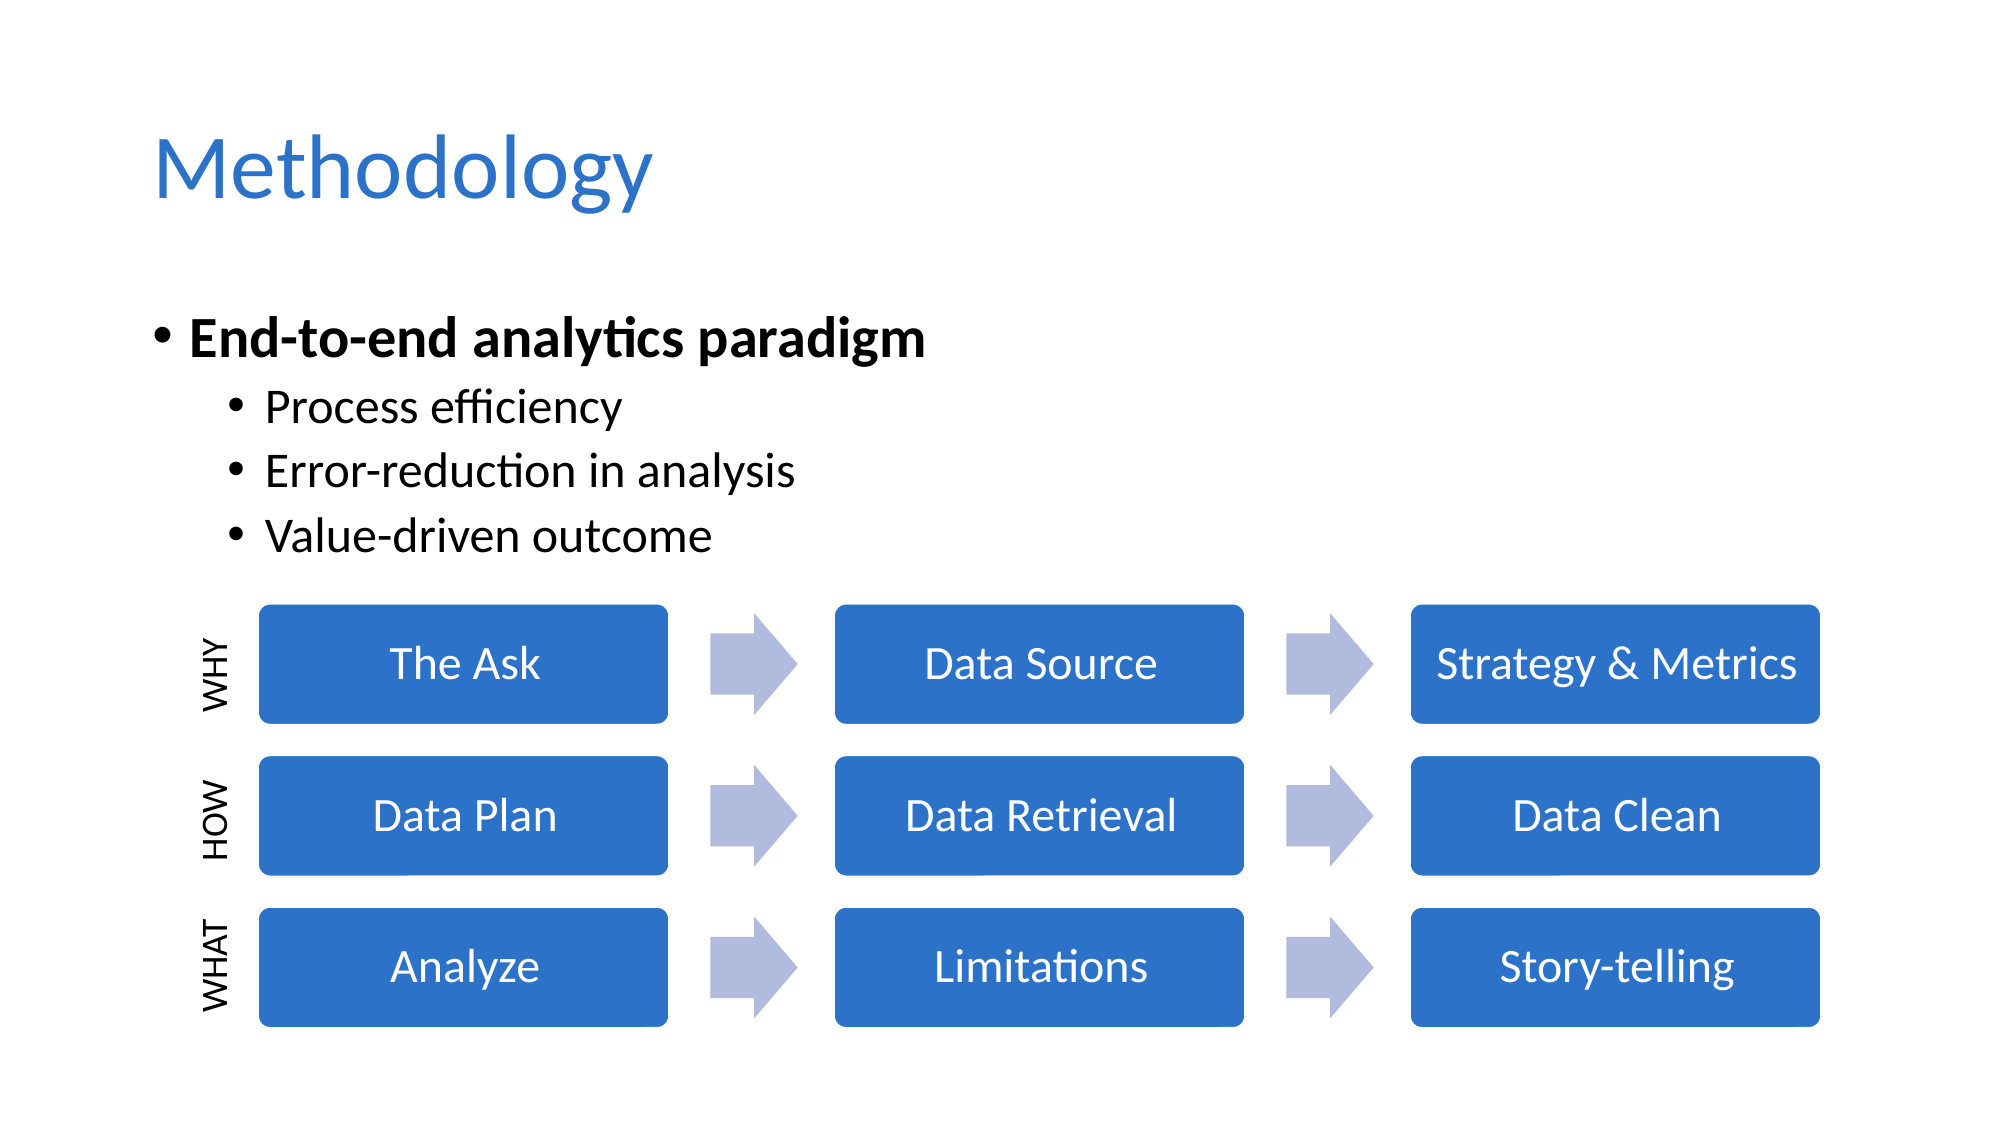

# Methodology
End-to-end analytics paradigm
Process efficiency
Error-reduction in analysis
Value-driven outcome
The Ask

Data Source

Strategy & Metrics
WHY
Data Plan

Data Retrieval

Data Clean
HOW
Analyze

Limitations

Story-telling
WHAT